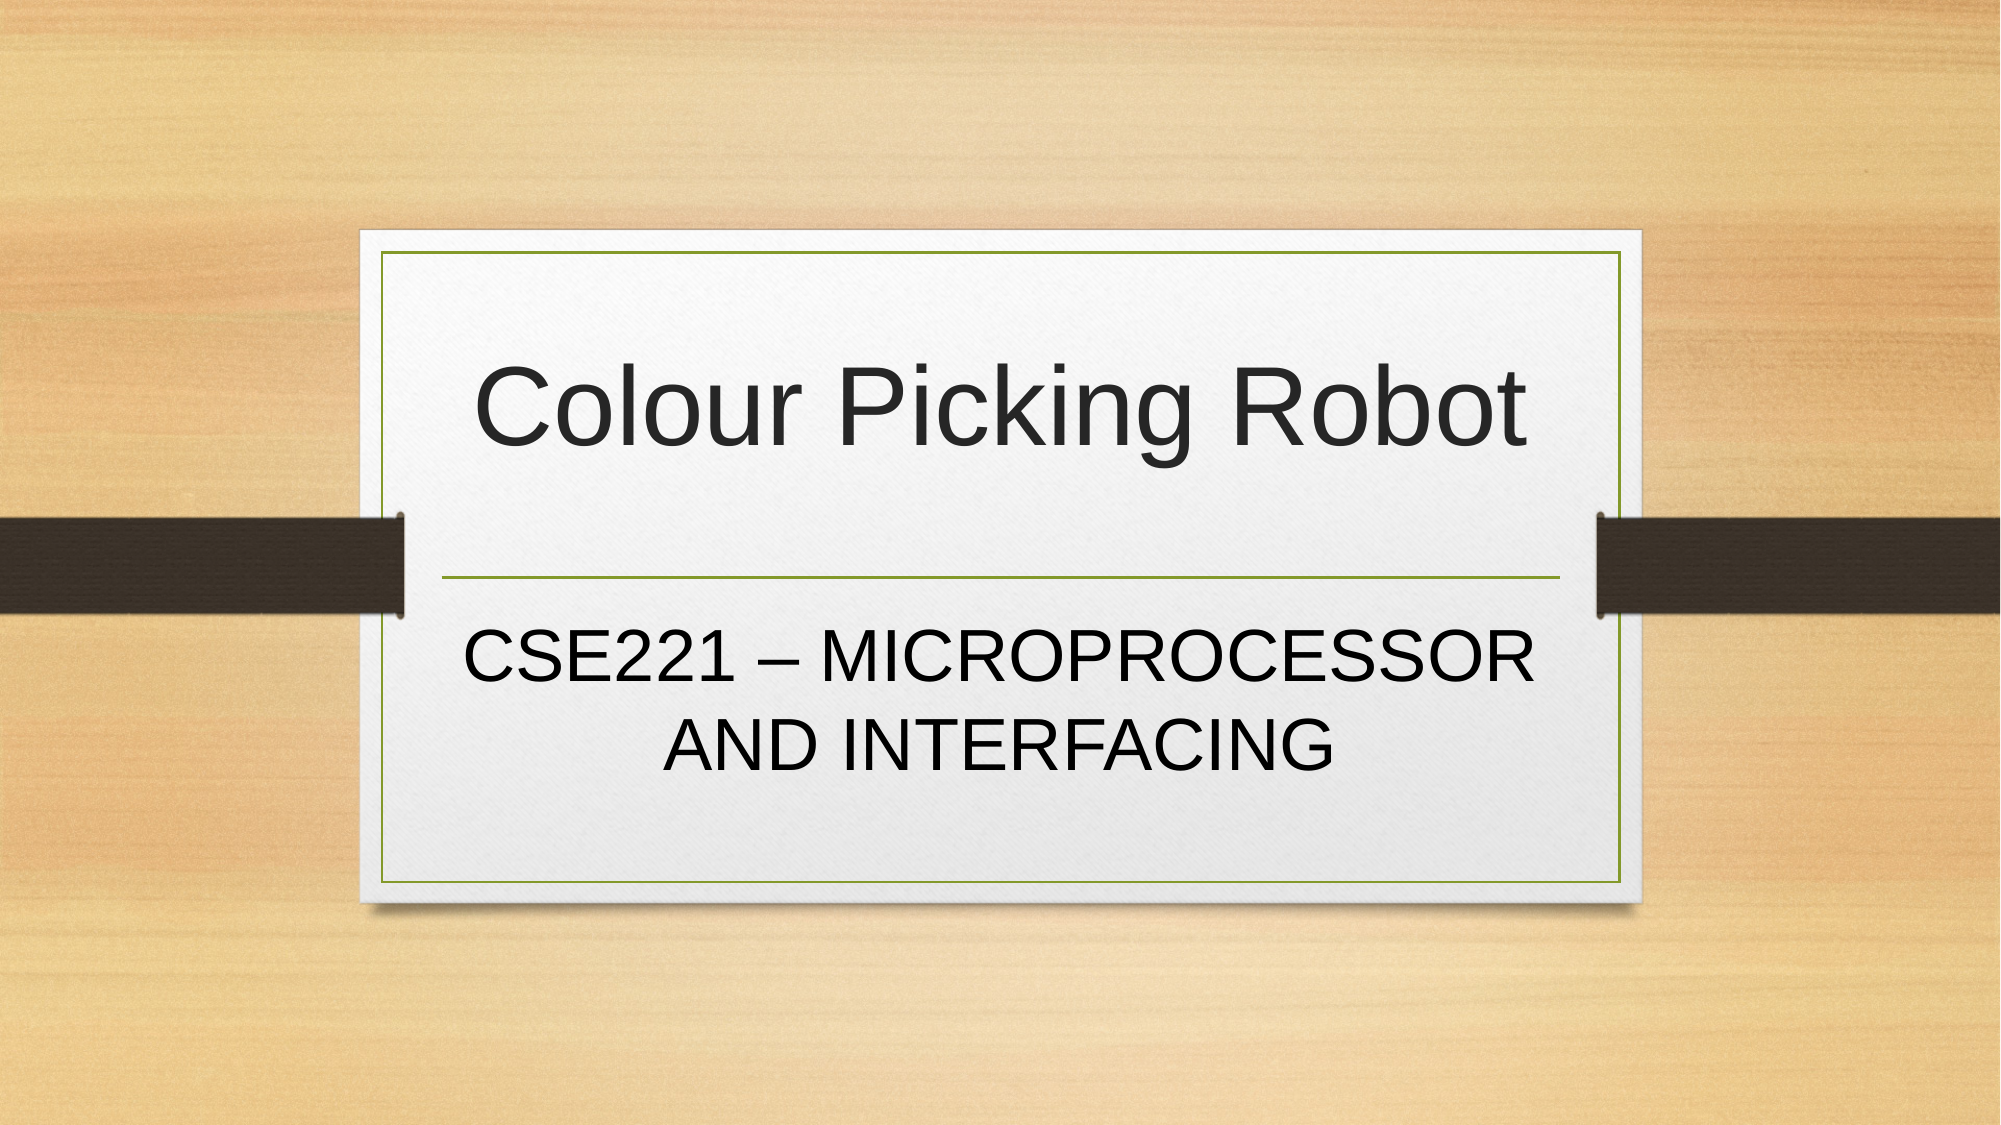

# Colour Picking Robot
CSE221 – MICROPROCESSOR AND INTERFACING